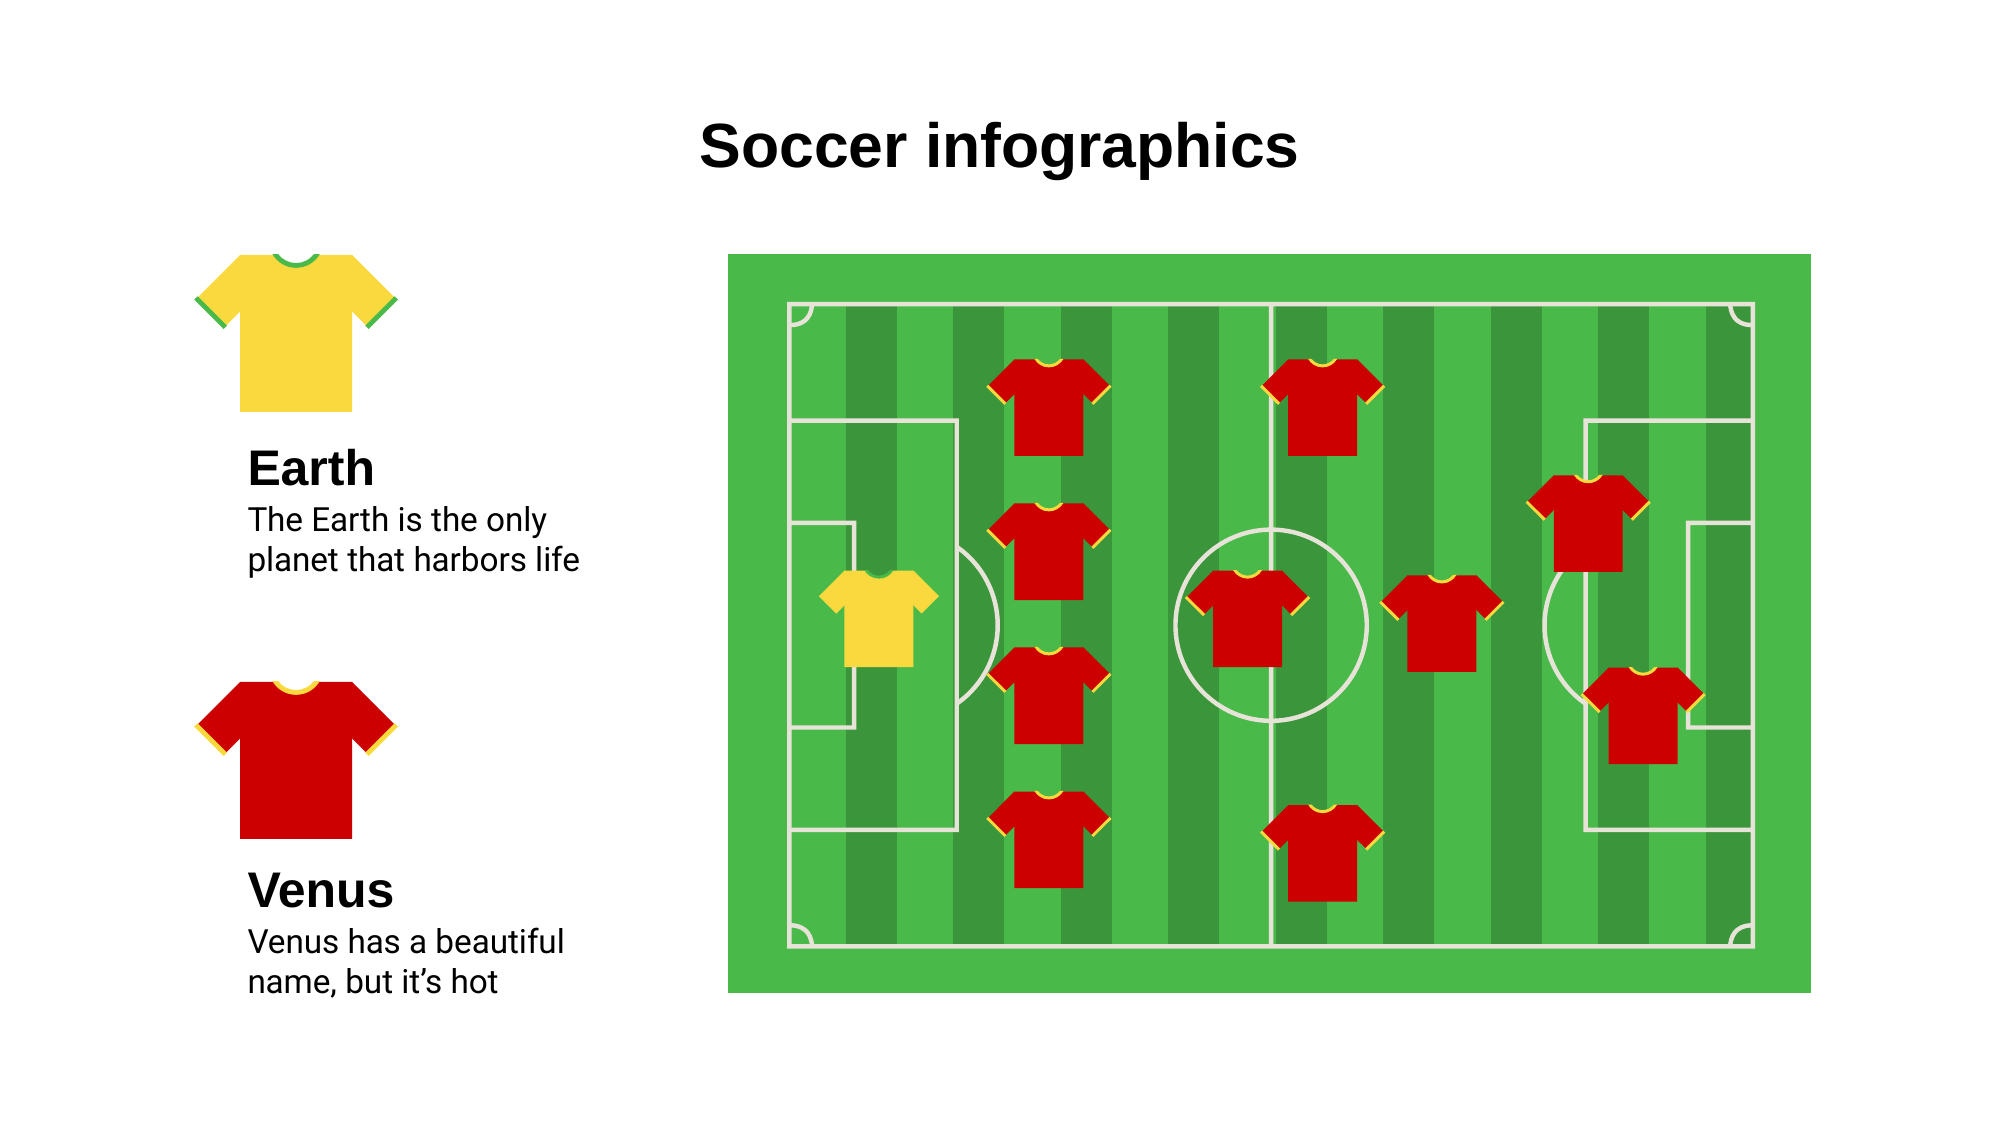

# Soccer infographics

Earth
The Earth is the only planet that harbors life

Venus
Venus has a beautiful name, but it’s hot